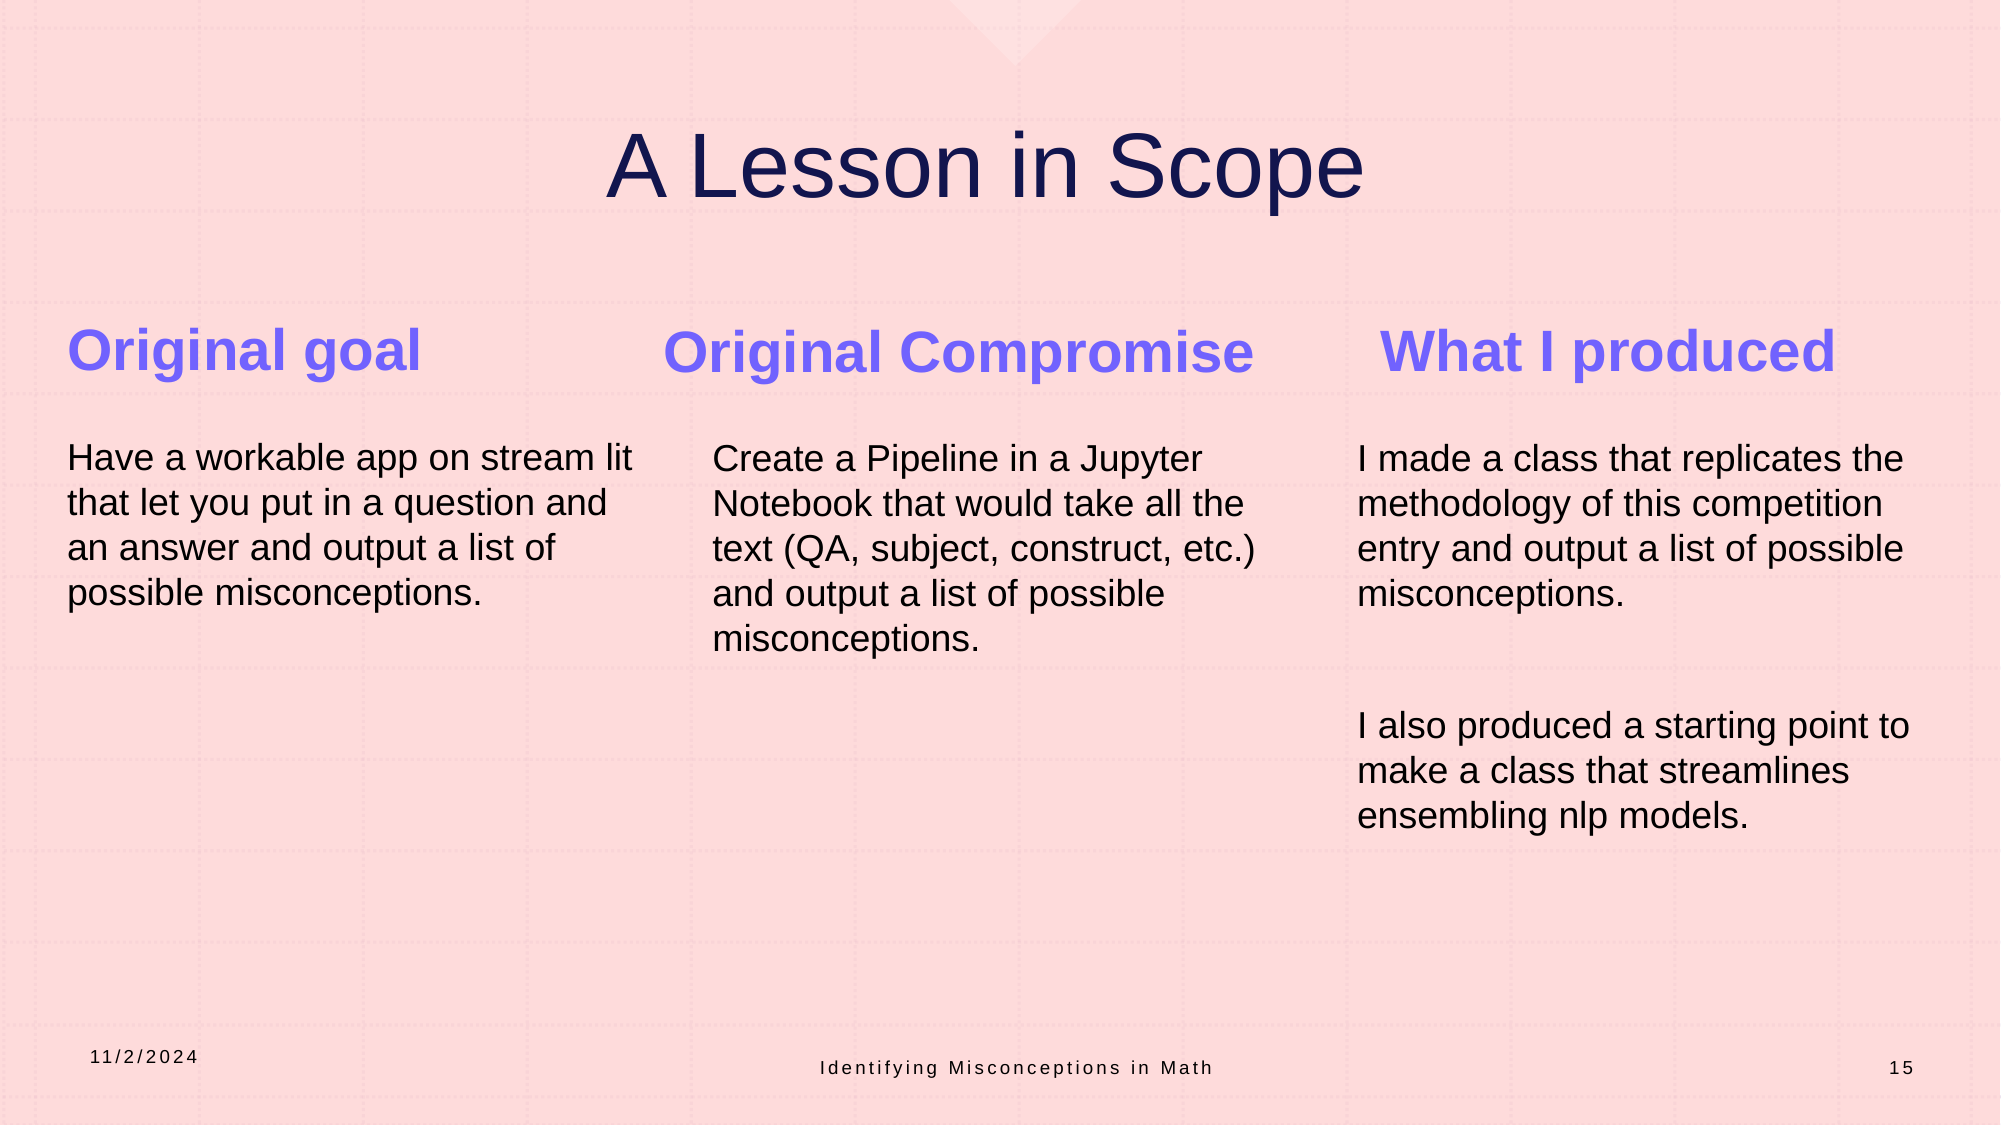

# A Lesson in Scope
Original goal
What I produced
Original Compromise
Have a workable app on stream lit that let you put in a question and an answer and output a list of possible misconceptions.
I made a class that replicates the methodology of this competition entry and output a list of possible misconceptions.

I also produced a starting point to make a class that streamlines ensembling nlp models.
Create a Pipeline in a Jupyter Notebook that would take all the text (QA, subject, construct, etc.) and output a list of possible misconceptions.
Identifying Misconceptions in Math
11/2/2024

15